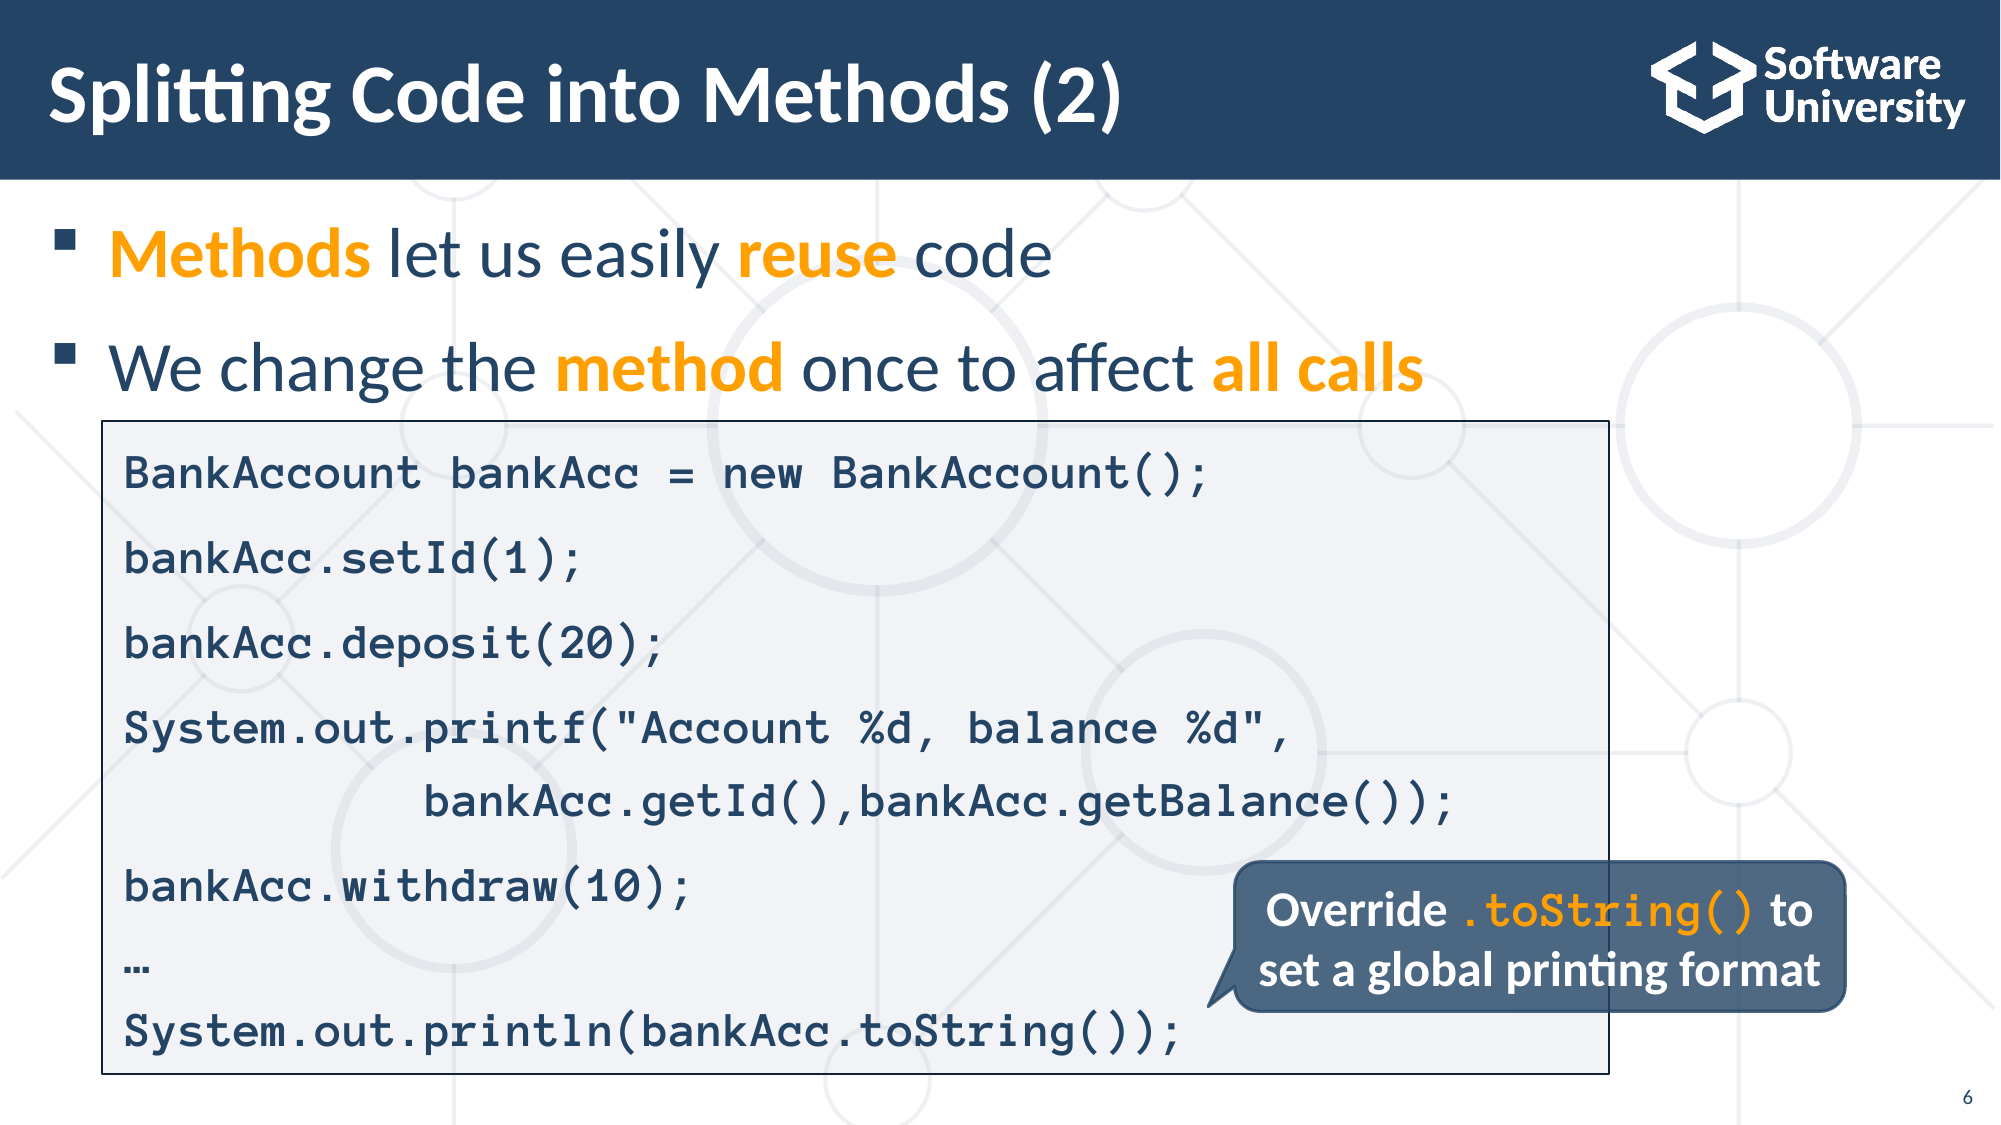

# Splitting Code into Methods (2)
Methods let us easily reuse code
We change the method once to affect all calls
BankAccount bankAcc = new BankAccount();
bankAcc.setId(1);
bankAcc.deposit(20);
System.out.printf("Account %d, balance %d",
		bankAcc.getId(),bankAcc.getBalance());
bankAcc.withdraw(10);
…
System.out.println(bankAcc.toString());
Override .toString() to set a global printing format
6